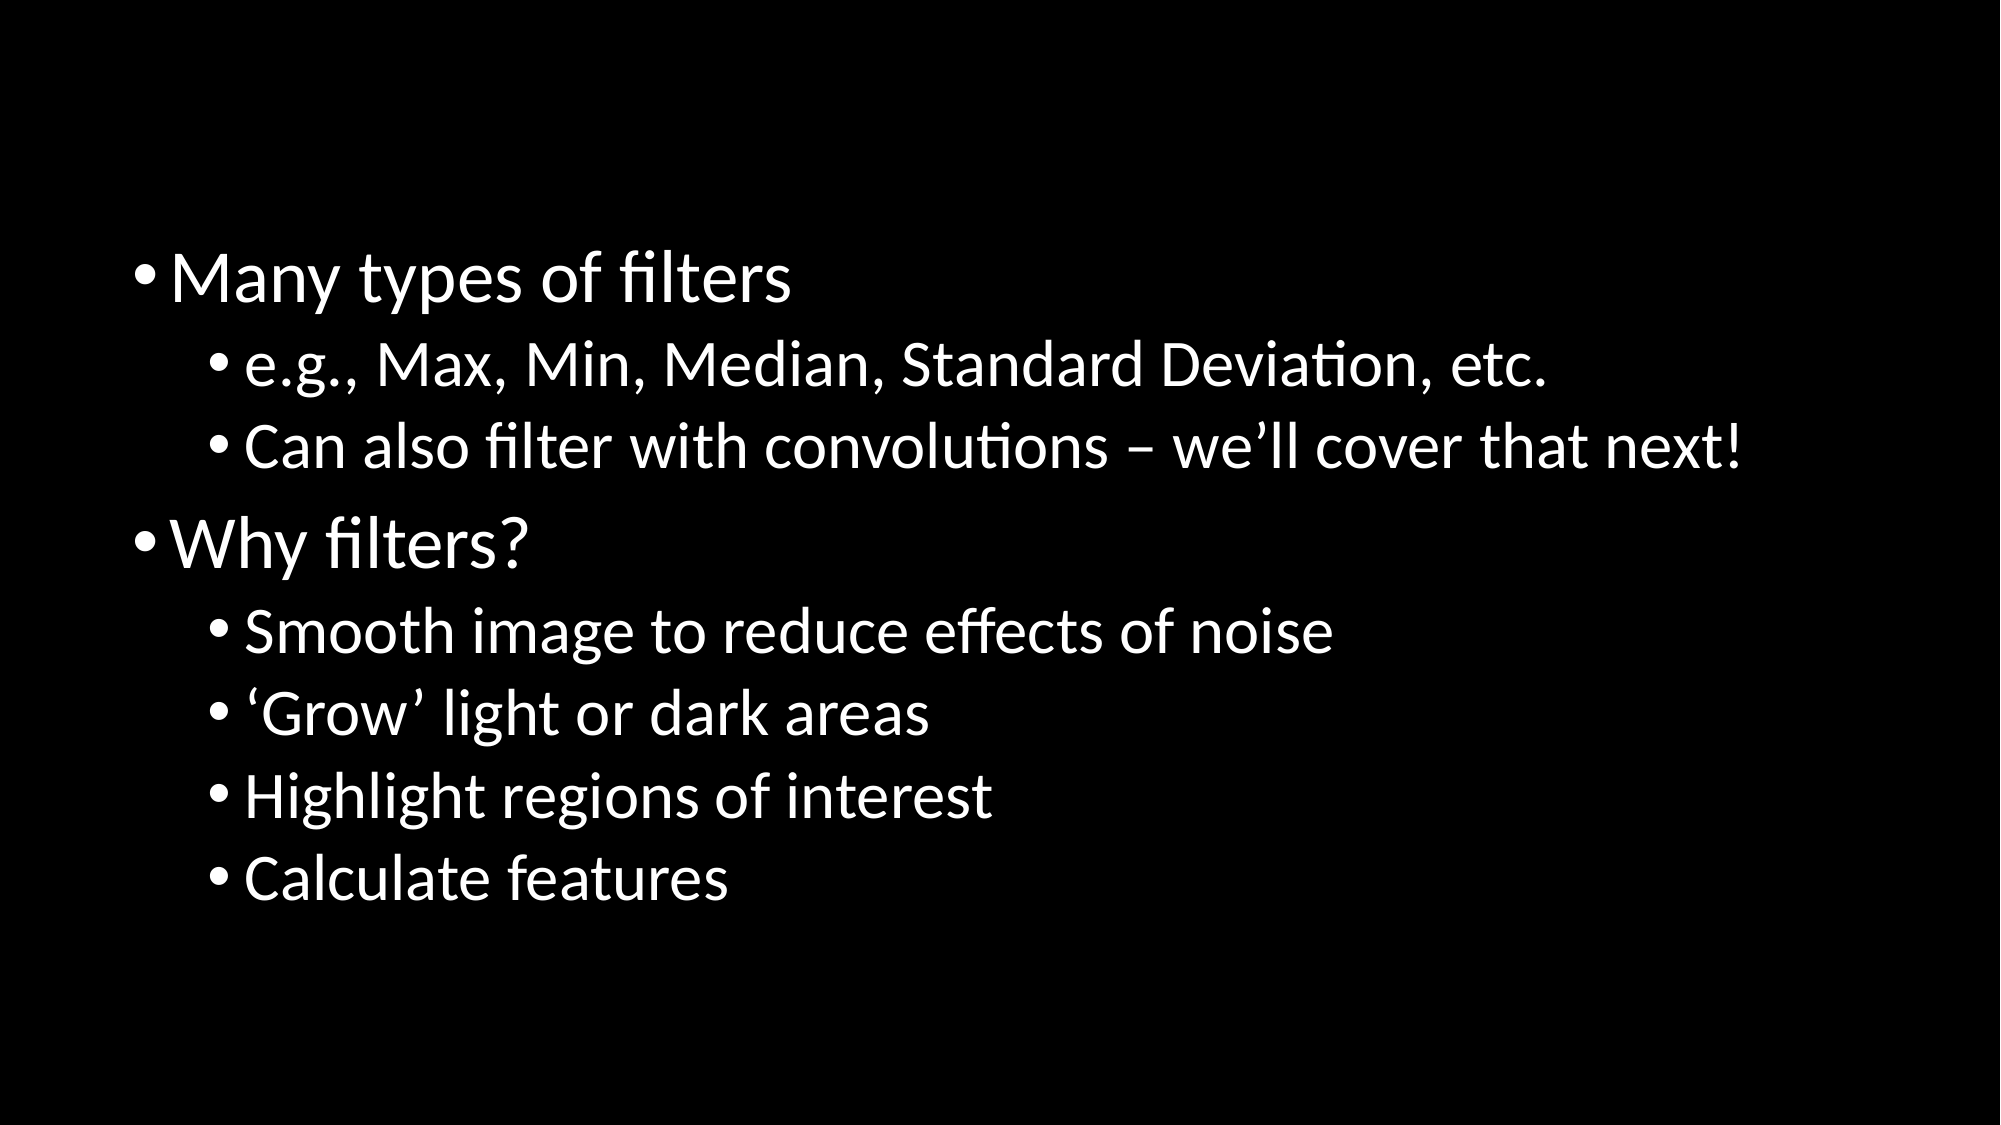

Many types of filters
e.g., Max, Min, Median, Standard Deviation, etc.
Can also filter with convolutions – we’ll cover that next!
Why filters?
Smooth image to reduce effects of noise
‘Grow’ light or dark areas
Highlight regions of interest
Calculate features